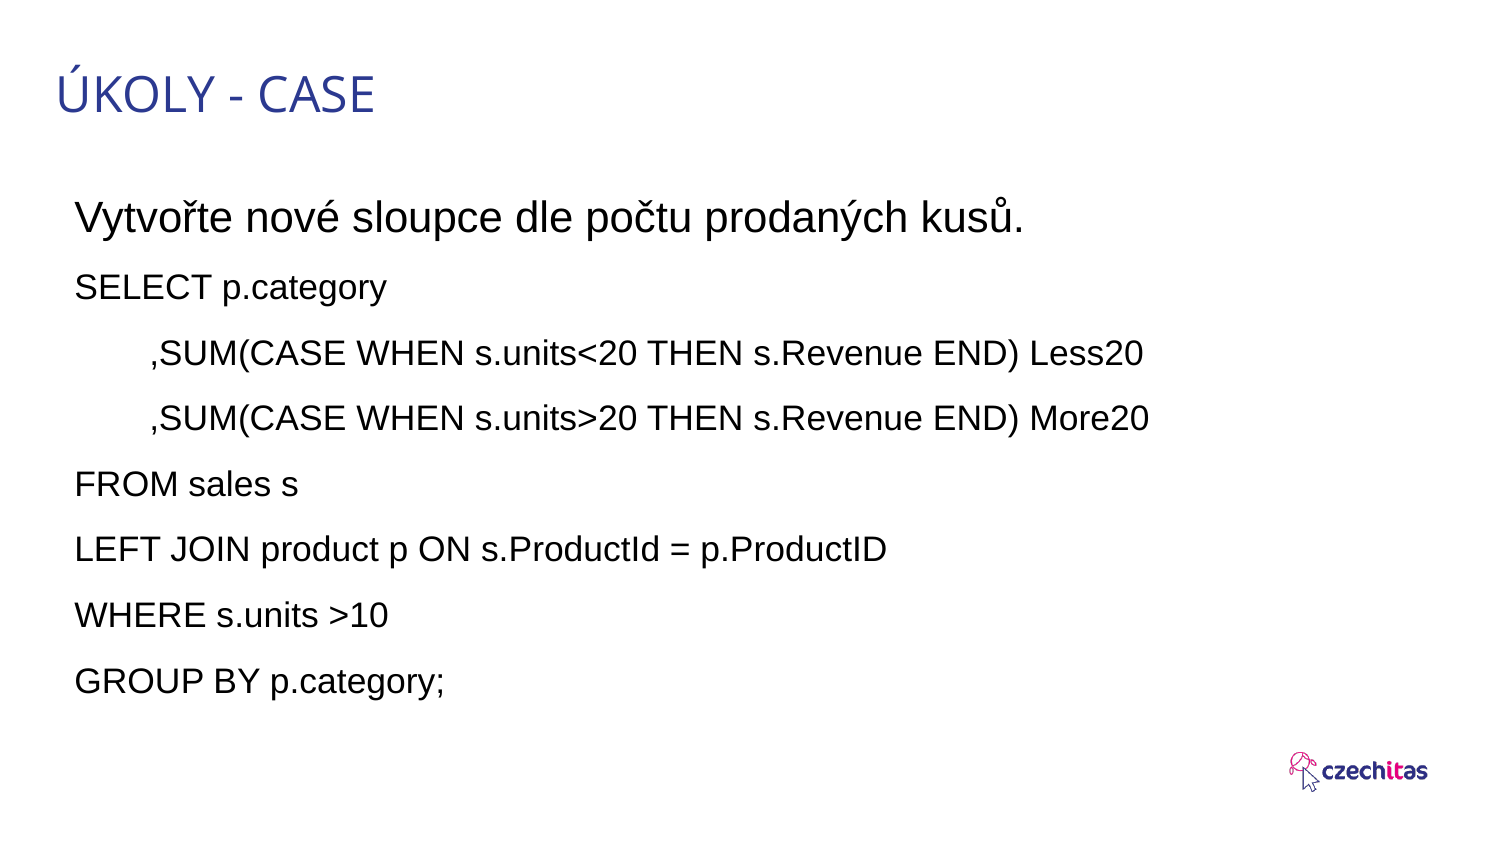

# ÚKOLY - CASE
Vytvořte nové sloupce dle počtu prodaných kusů.
SELECT p.category
,SUM(CASE WHEN s.units<20 THEN s.Revenue END) Less20
,SUM(CASE WHEN s.units>20 THEN s.Revenue END) More20
FROM sales s
LEFT JOIN product p ON s.ProductId = p.ProductID
WHERE s.units >10
GROUP BY p.category;